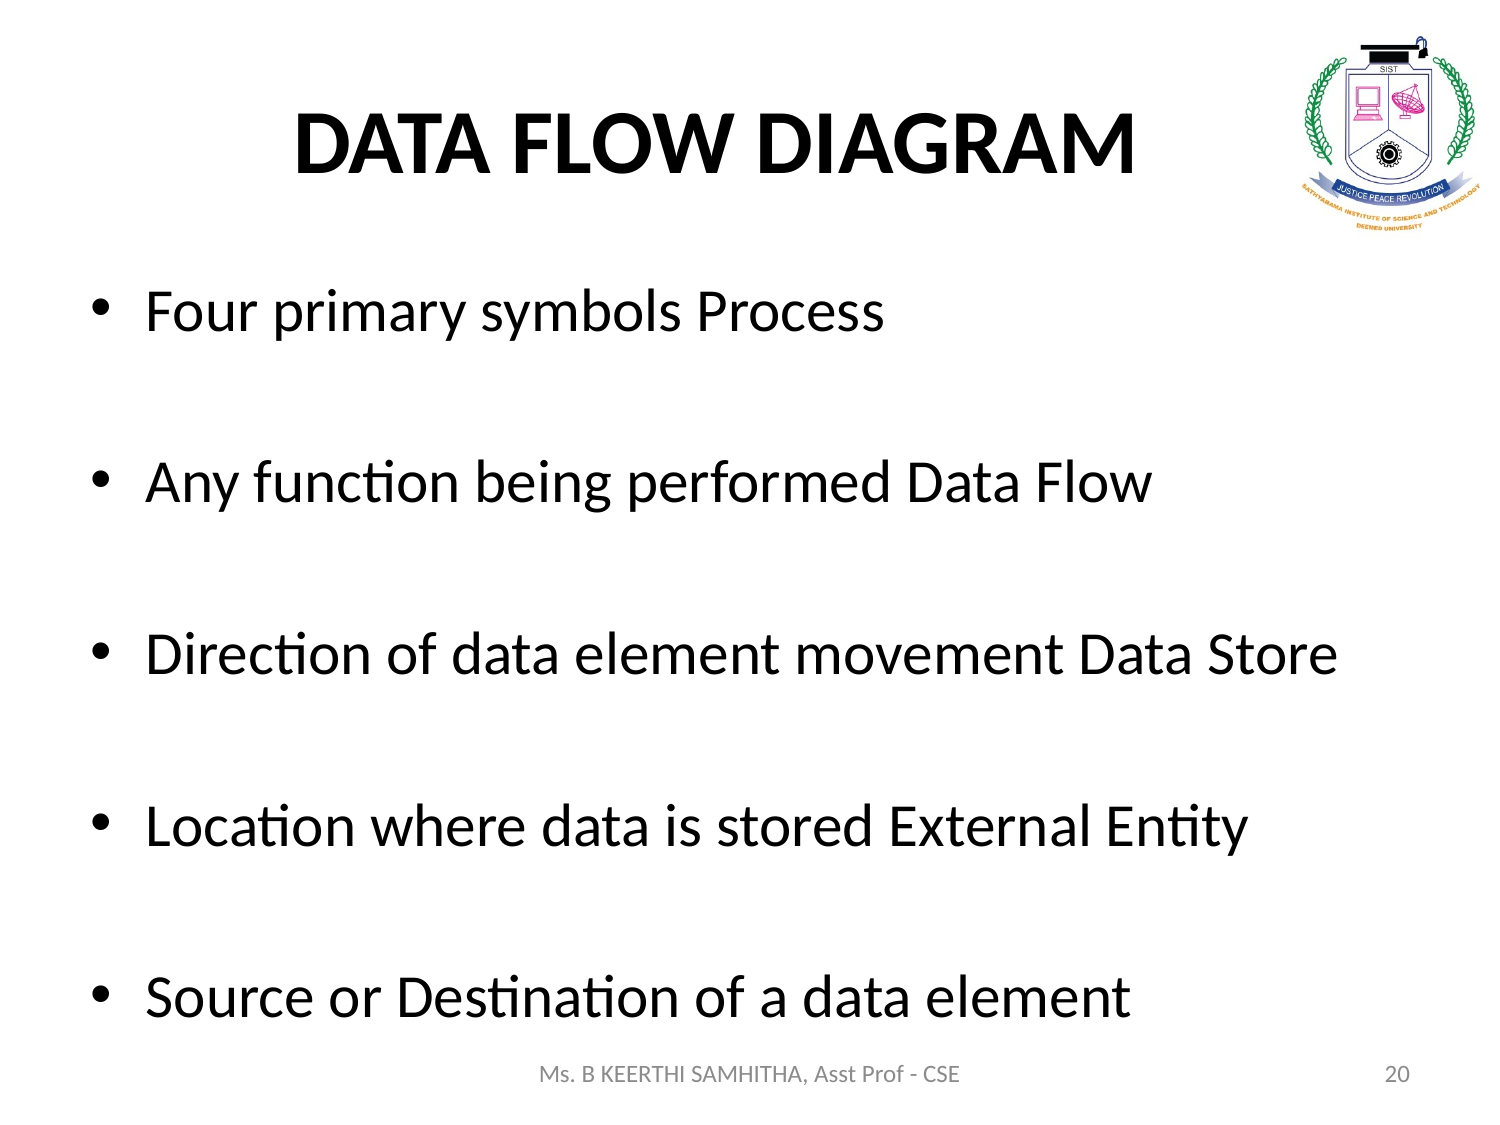

# DATA FLOW DIAGRAM
Four primary symbols Process

Any function being performed Data Flow

Direction of data element movement Data Store

Location where data is stored External Entity

Source or Destination of a data element

Ms. B KEERTHI SAMHITHA, Asst Prof - CSE
20